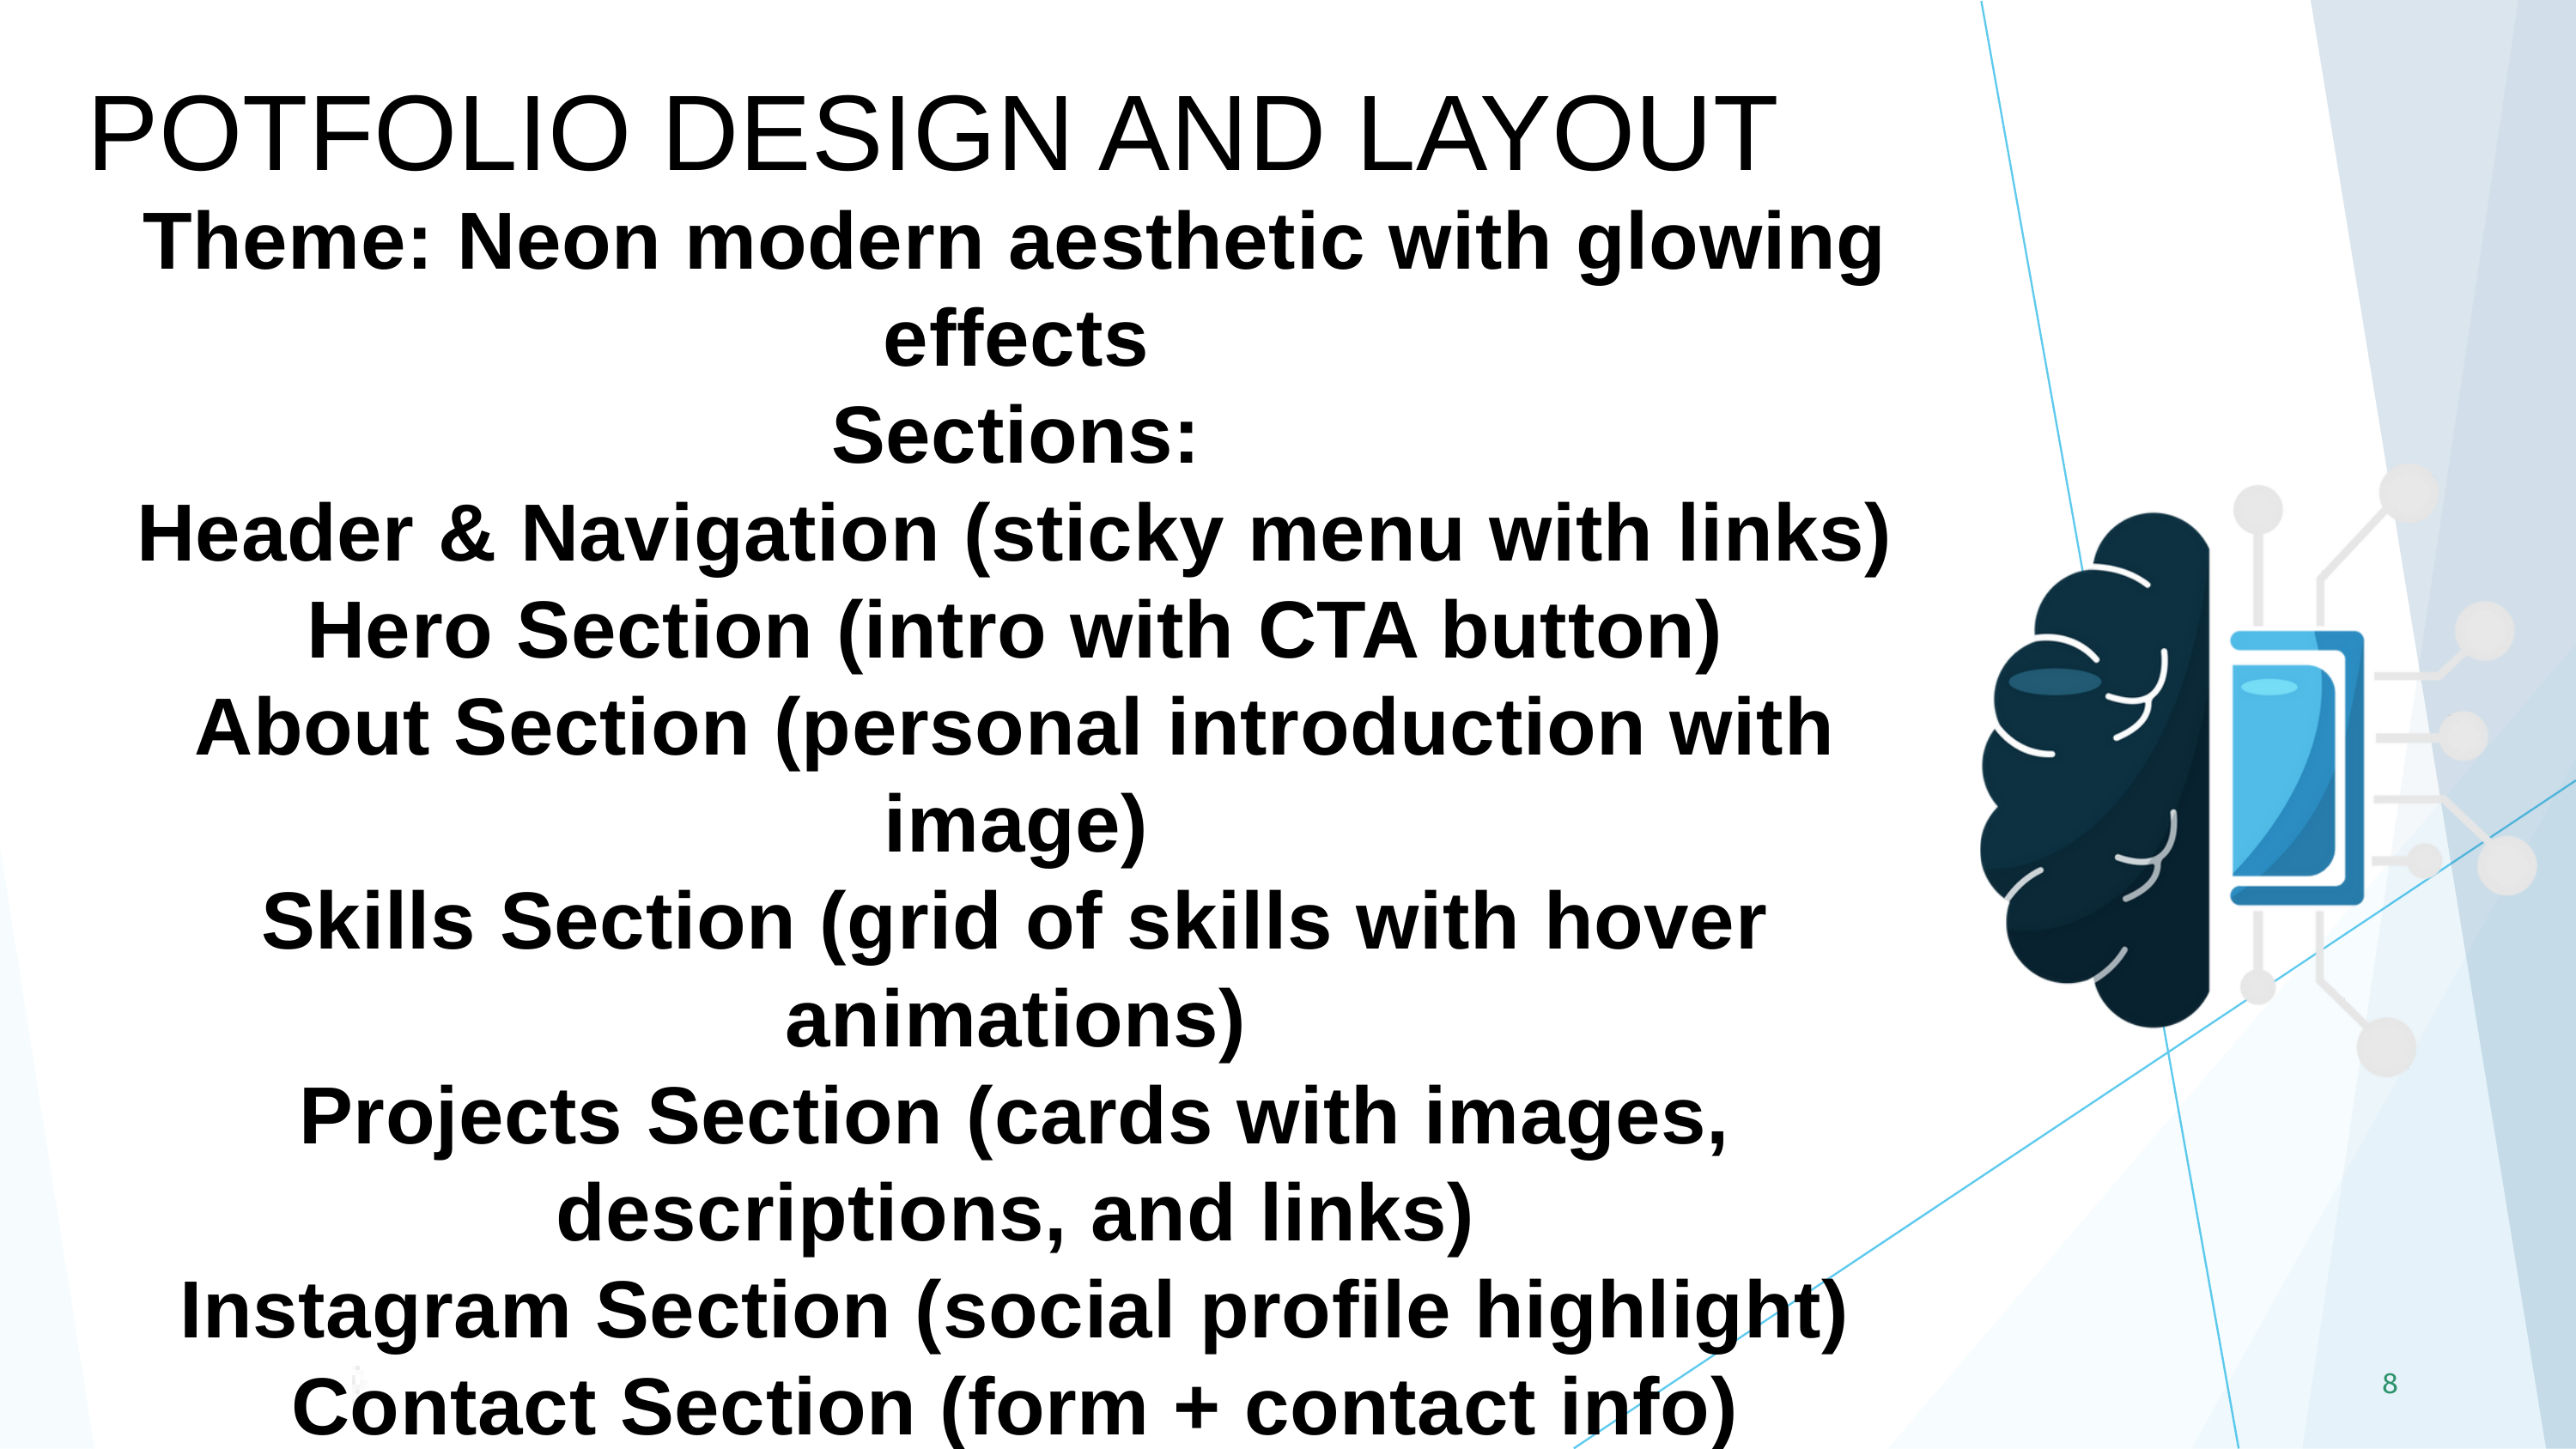

POTFOLIO DESIGN AND LAYOUT
Theme: Neon modern aesthetic with glowing effects
Sections:
Header & Navigation (sticky menu with links)
Hero Section (intro with CTA button)
About Section (personal introduction with image)
Skills Section (grid of skills with hover animations)
Projects Section (cards with images, descriptions, and links)
Instagram Section (social profile highlight)
Contact Section (form + contact info)
Footer (social media links)
Layout: Grid and flexbox-based, fully responsive

8